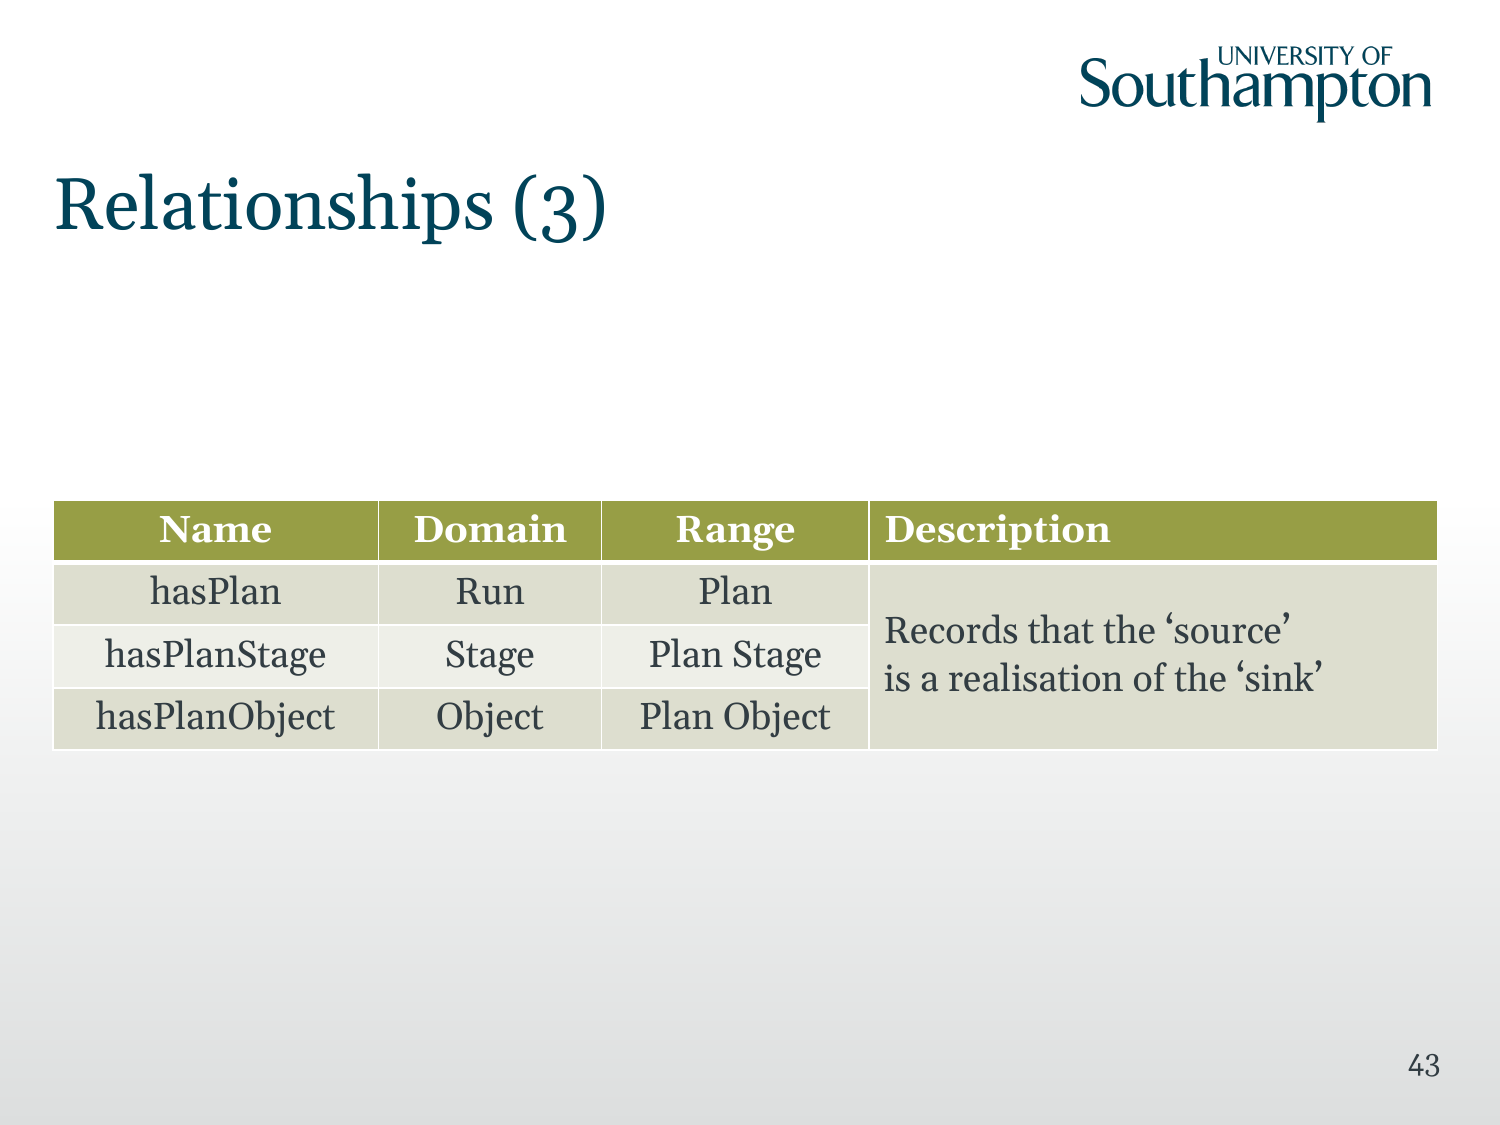

# Relationships (3)
| Name | Domain | Range | Description |
| --- | --- | --- | --- |
| hasPlan | Run | Plan | Records that the ‘source’ is a realisation of the ‘sink’ |
| hasPlanStage | Stage | Plan Stage |  |
| hasPlanObject | Object | Plan Object |  |
43